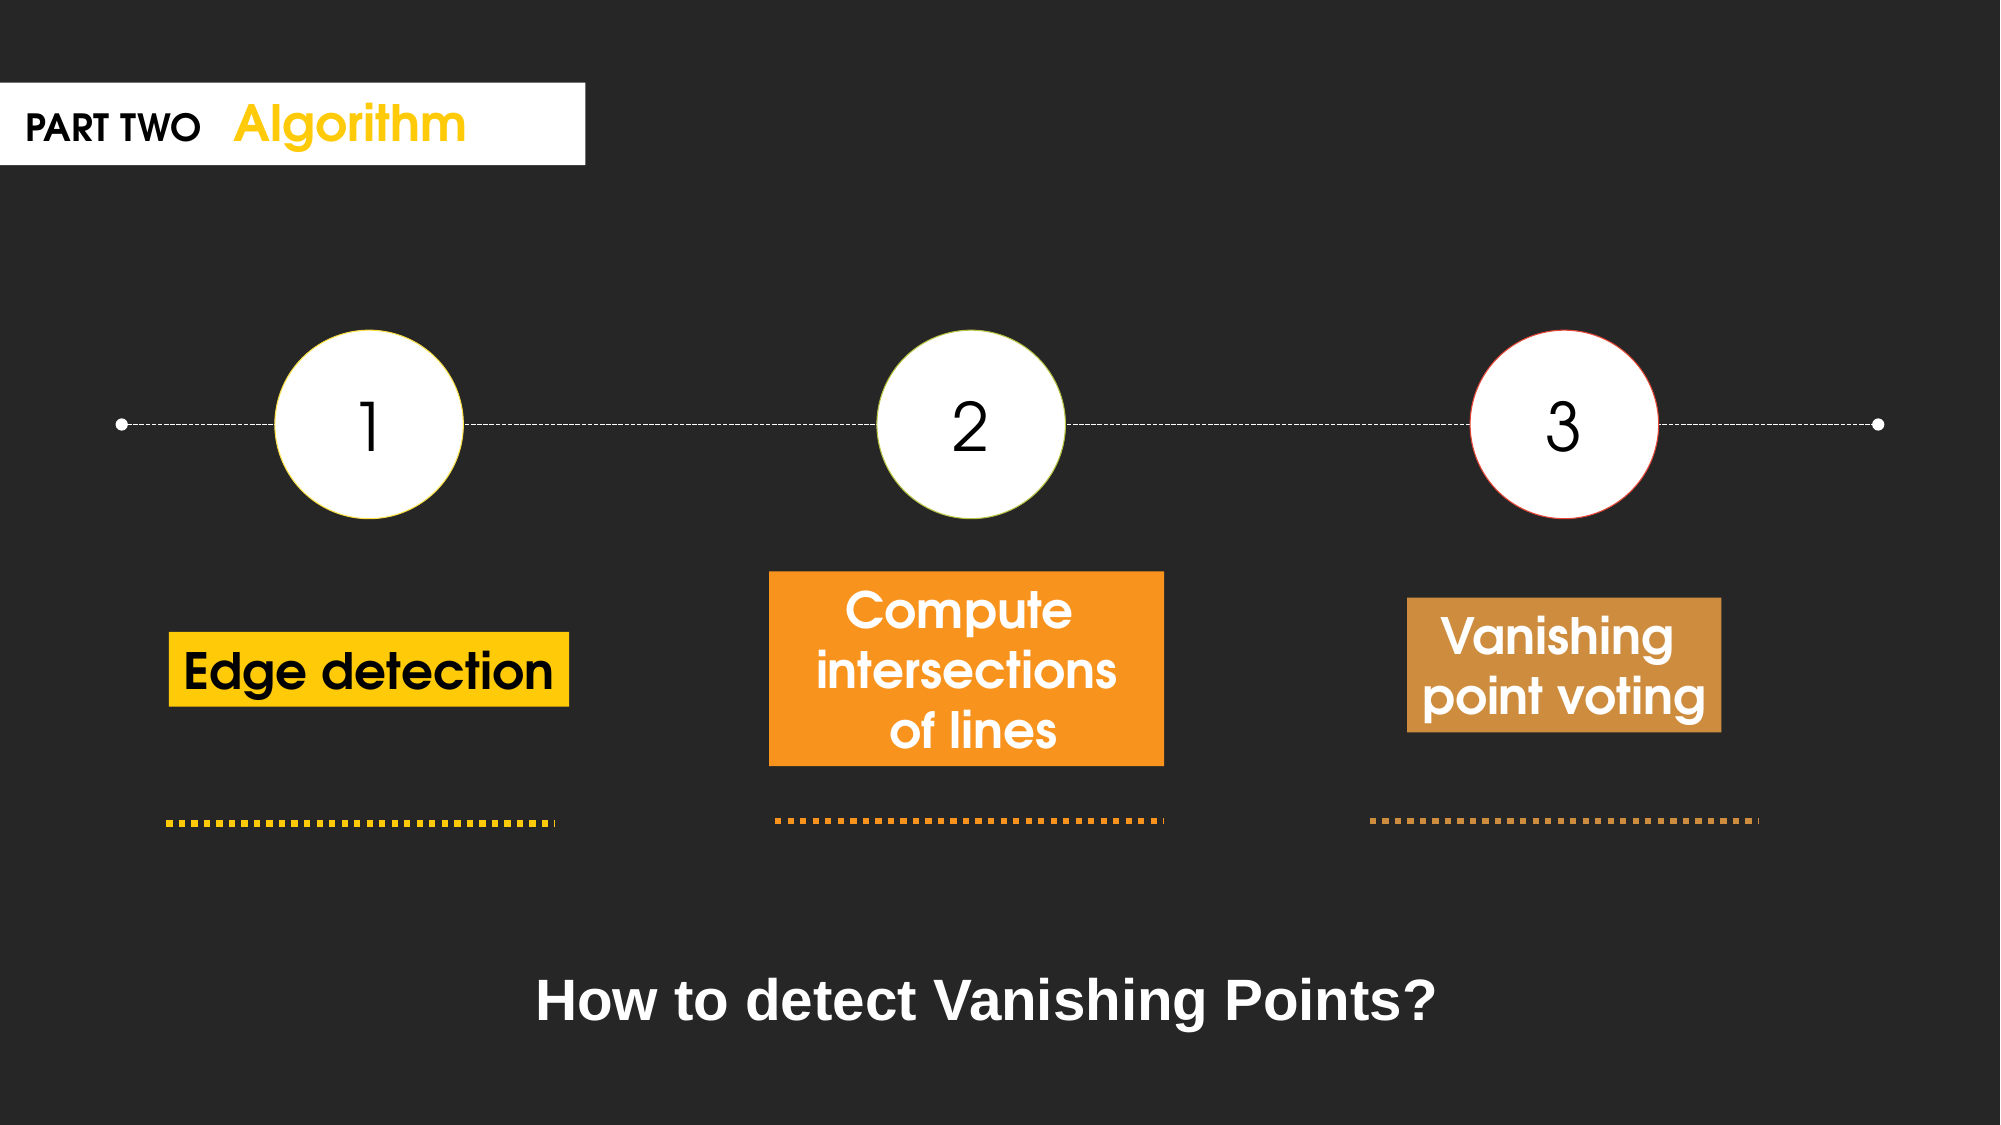

PART TWO   Algorithm
3
1
2
 Compute
 intersections
 of lines
Vanishing
point voting
Edge detection
How to detect Vanishing Points?